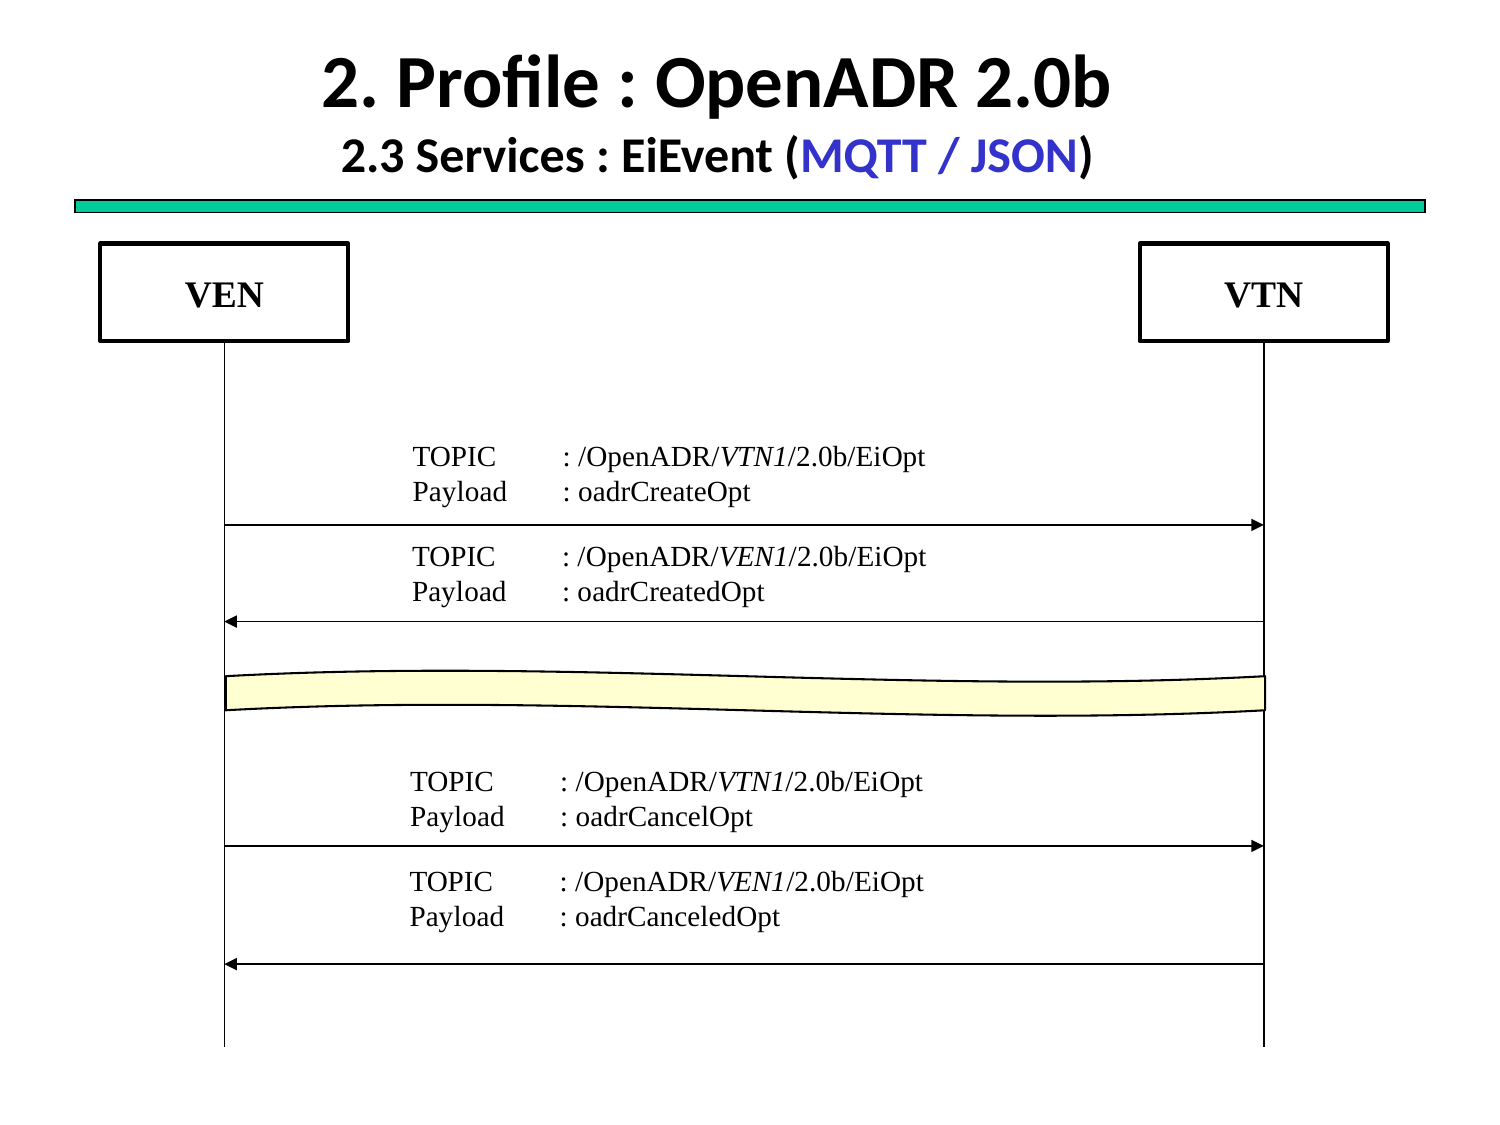

# 2. Profile : OpenADR 2.0b 2.3 Services : EiEvent (MQTT / JSON)
VEN
VTN
TOPIC 	: /OpenADR/VTN1/2.0b/EiOpt
Payload 	: oadrCreateOpt
TOPIC	: /OpenADR/VEN1/2.0b/EiOpt
Payload	: oadrCreatedOpt

TOPIC 	: /OpenADR/VTN1/2.0b/EiOpt
Payload 	: oadrCancelOpt
TOPIC 	: /OpenADR/VEN1/2.0b/EiOpt
Payload	: oadrCanceledOpt